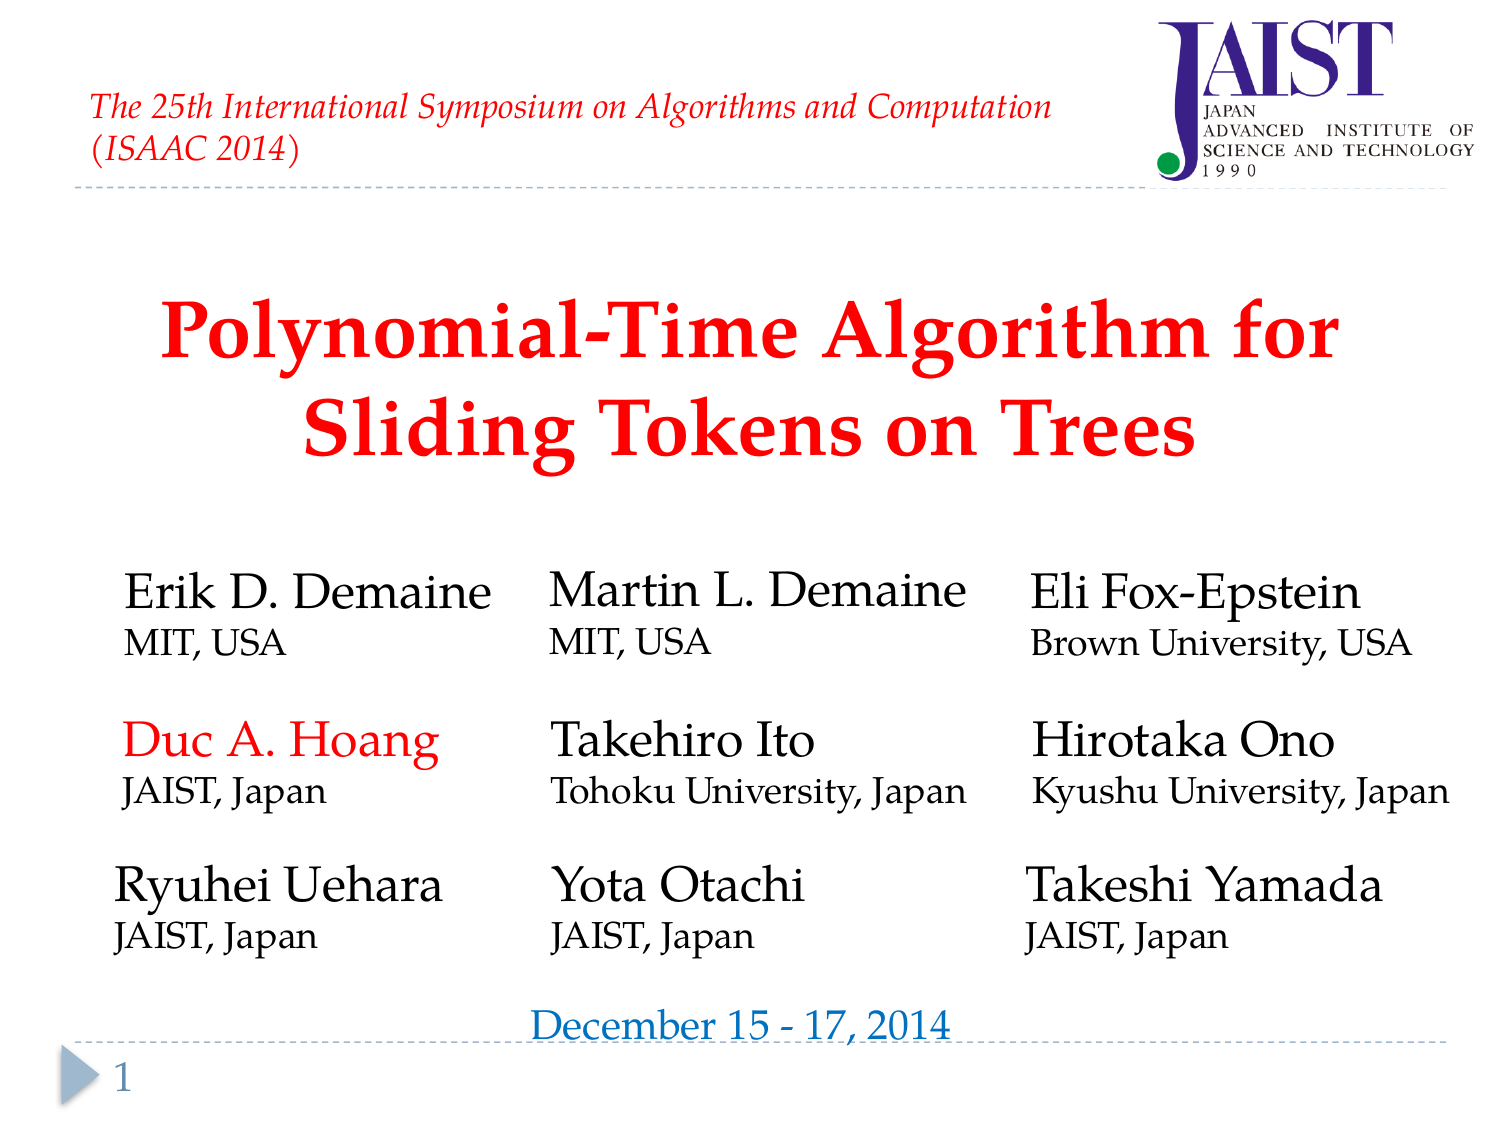

# The 25th International Symposium on Algorithms and Computation (ISAAC 2014)

Polynomial-Time Algorithm for
Sliding Tokens on Trees

Martin L. Demaine
MIT, USA
Erik D. Demaine
MIT, USA
Eli Fox-Epstein
Brown University, USA
Duc A. Hoang
JAIST, Japan
Takehiro Ito
Tohoku University, Japan
Hirotaka Ono
Kyushu University, Japan
Ryuhei Uehara
JAIST, Japan
Yota Otachi
JAIST, Japan
Takeshi Yamada
JAIST, Japan
December 15 - 17, 2014
1